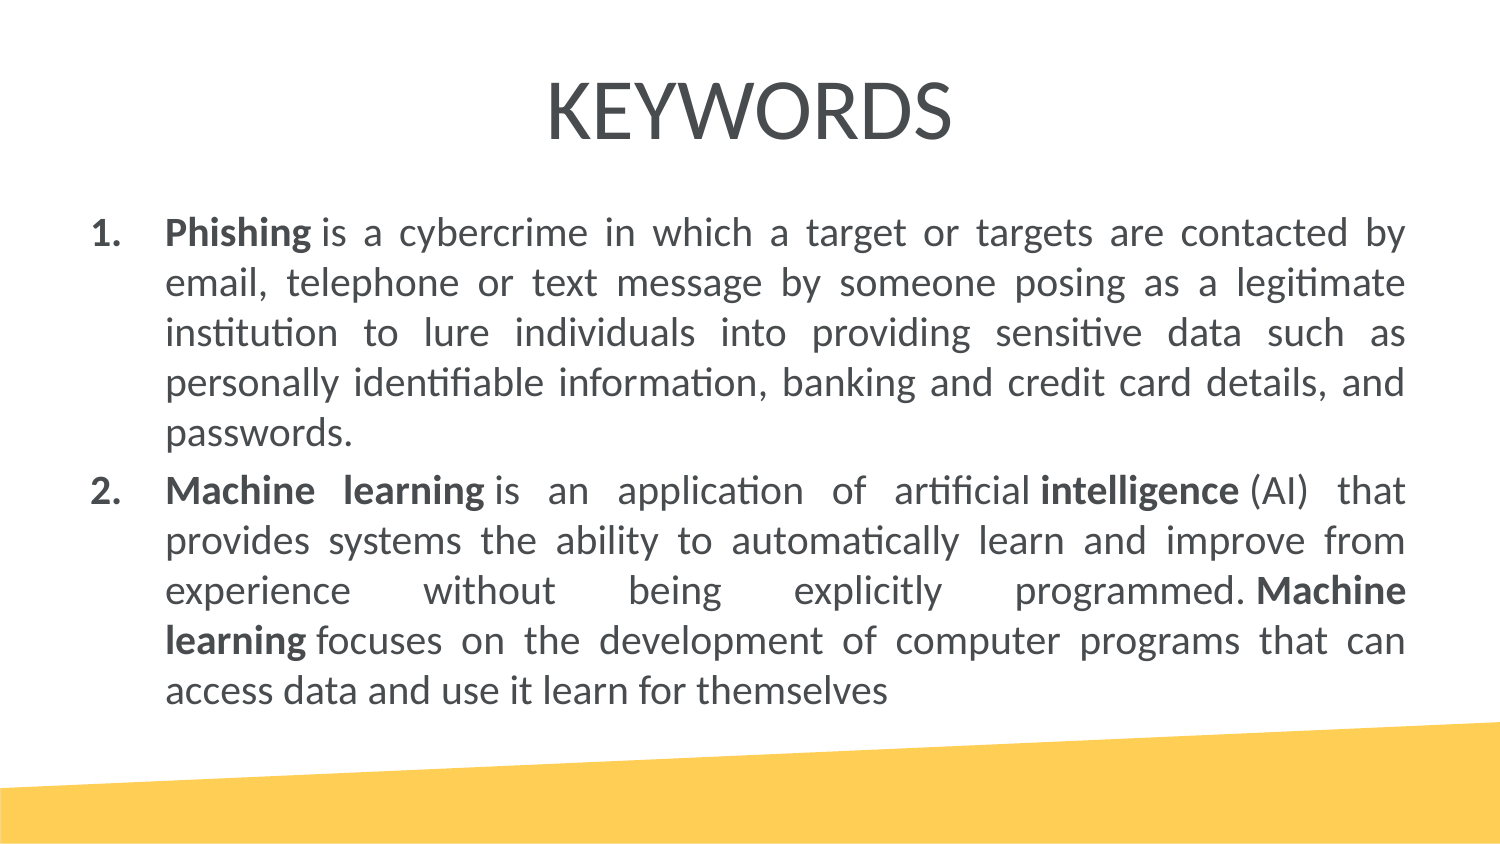

# KEYWORDS
Phishing is a cybercrime in which a target or targets are contacted by email, telephone or text message by someone posing as a legitimate institution to lure individuals into providing sensitive data such as personally identifiable information, banking and credit card details, and passwords.
Machine learning is an application of artificial intelligence (AI) that provides systems the ability to automatically learn and improve from experience without being explicitly programmed. Machine learning focuses on the development of computer programs that can access data and use it learn for themselves